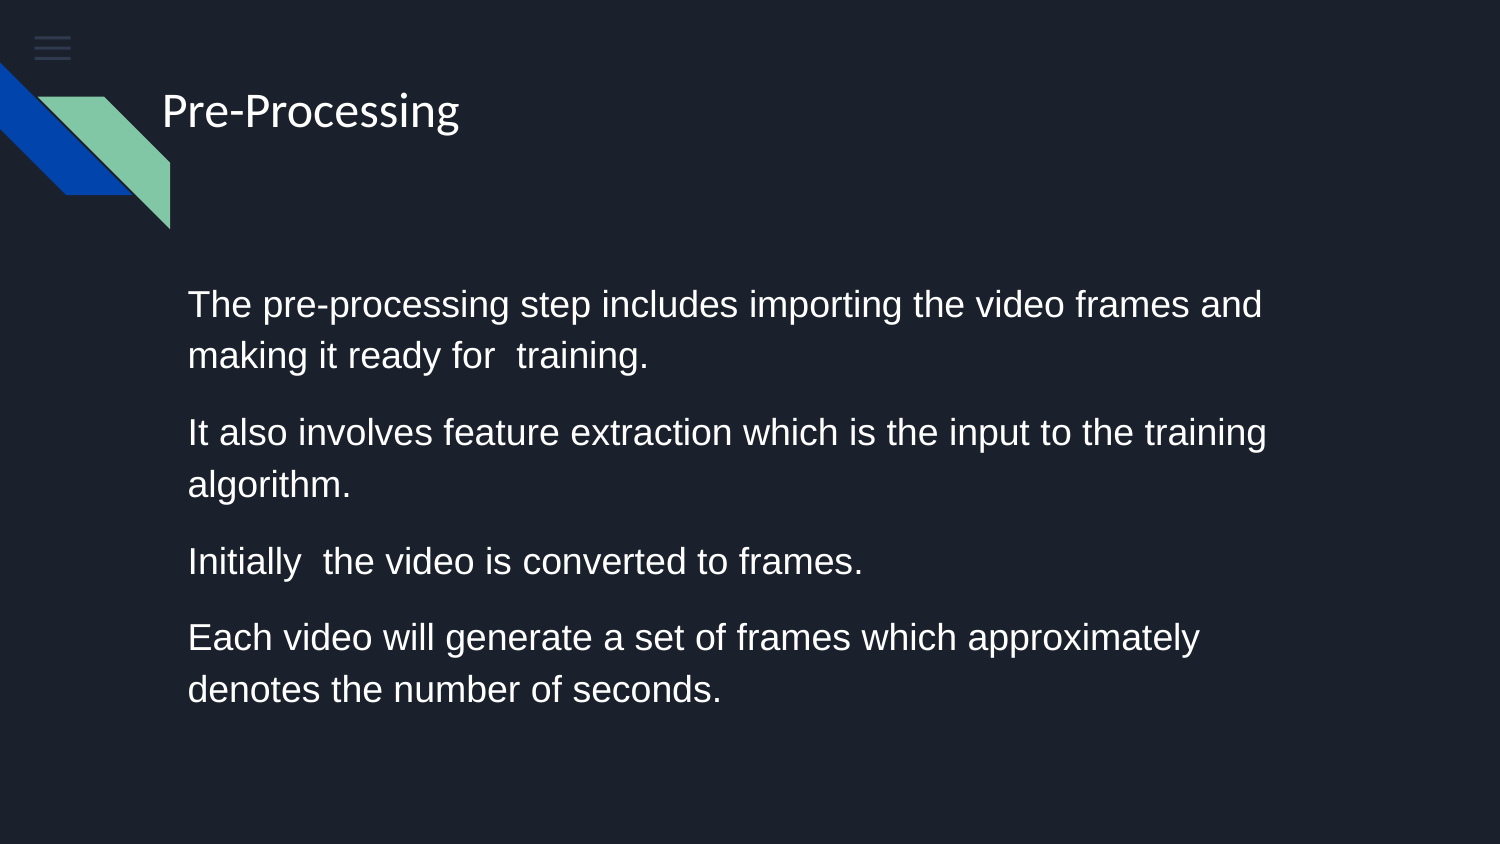

# Pre-Processing
The pre-processing step includes importing the video frames and making it ready for  training.
It also involves feature extraction which is the input to the training algorithm.
Initially  the video is converted to frames.
Each video will generate a set of frames which approximately  denotes the number of seconds.